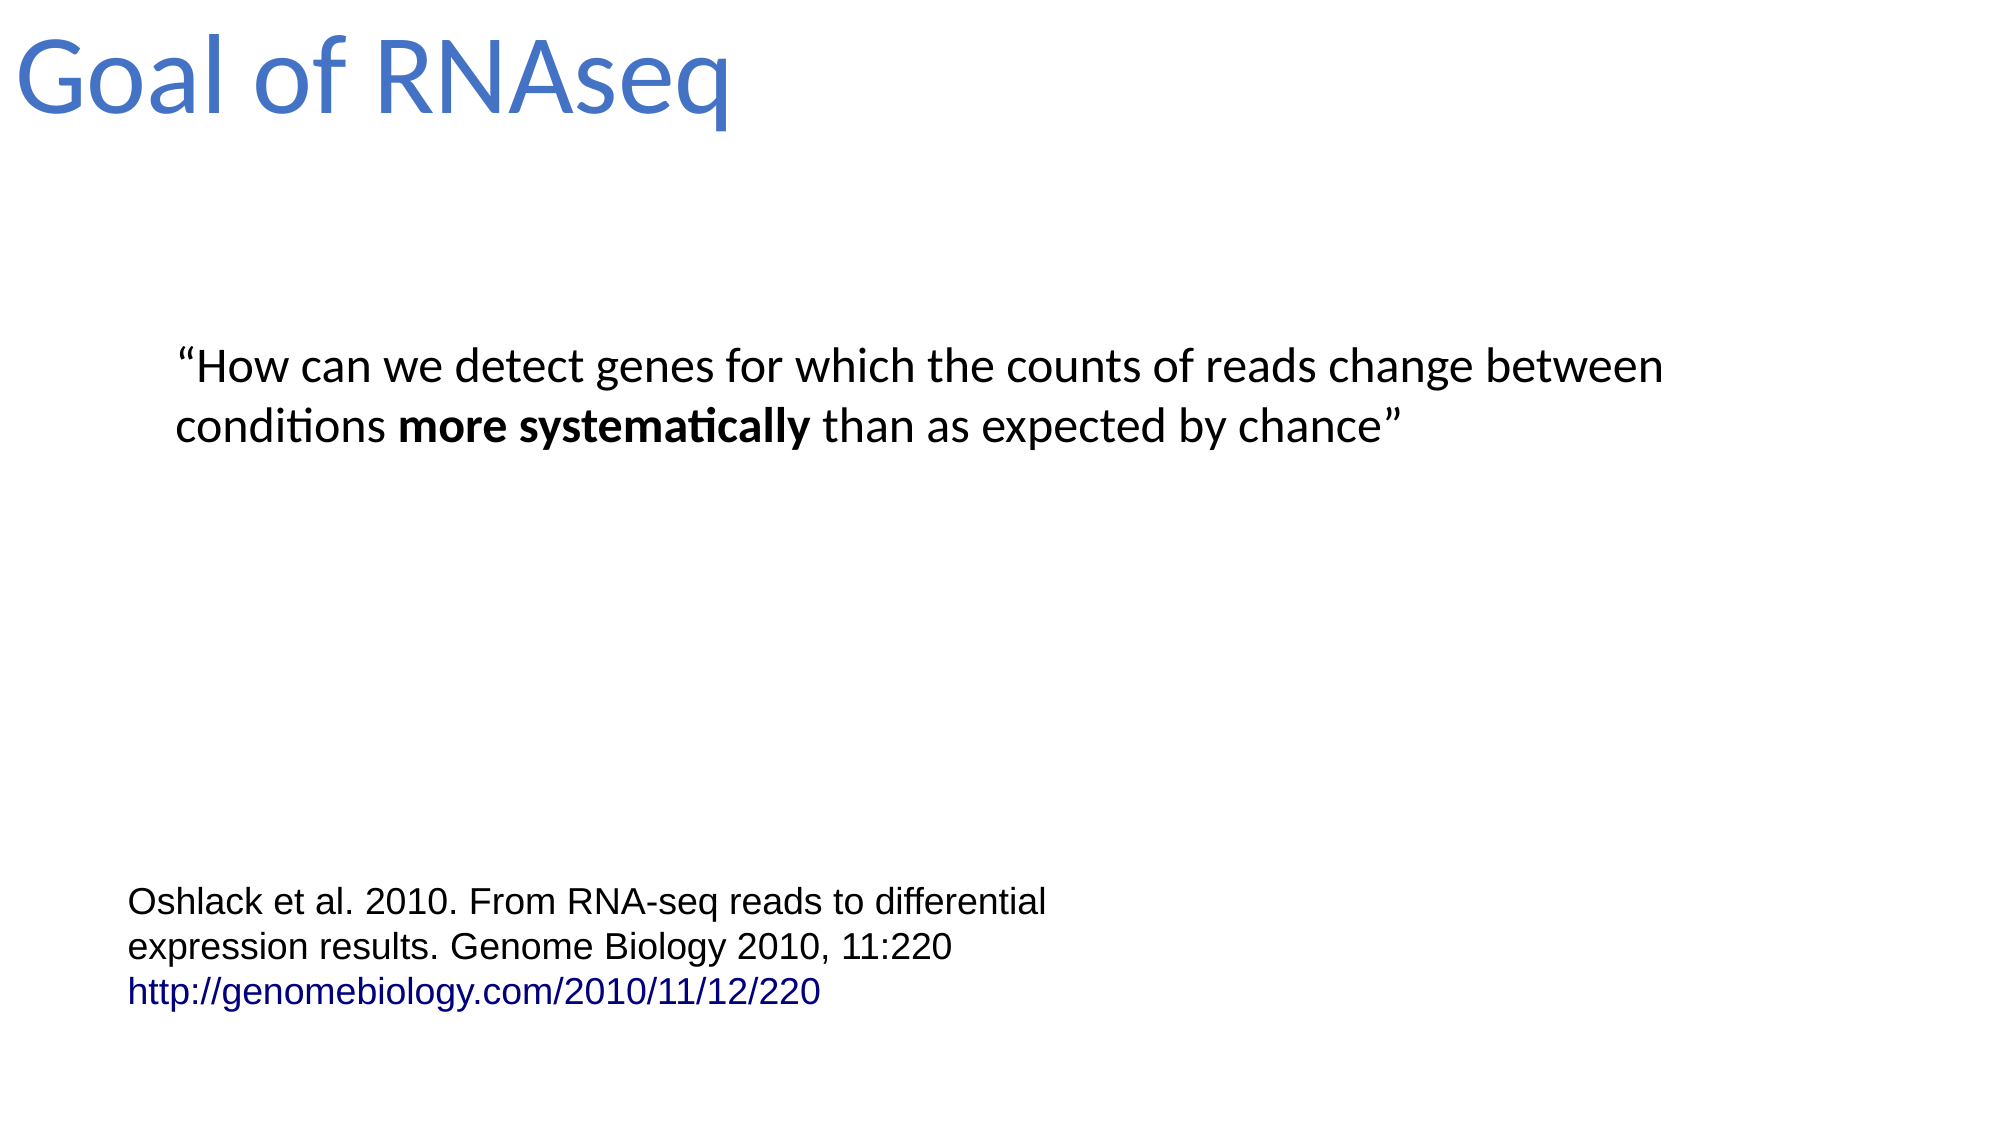

Goal of RNAseq
“How can we detect genes for which the counts of reads change between conditions more systematically than as expected by chance”
Oshlack et al. 2010. From RNA-seq reads to differential expression results. Genome Biology 2010, 11:220 http://genomebiology.com/2010/11/12/220